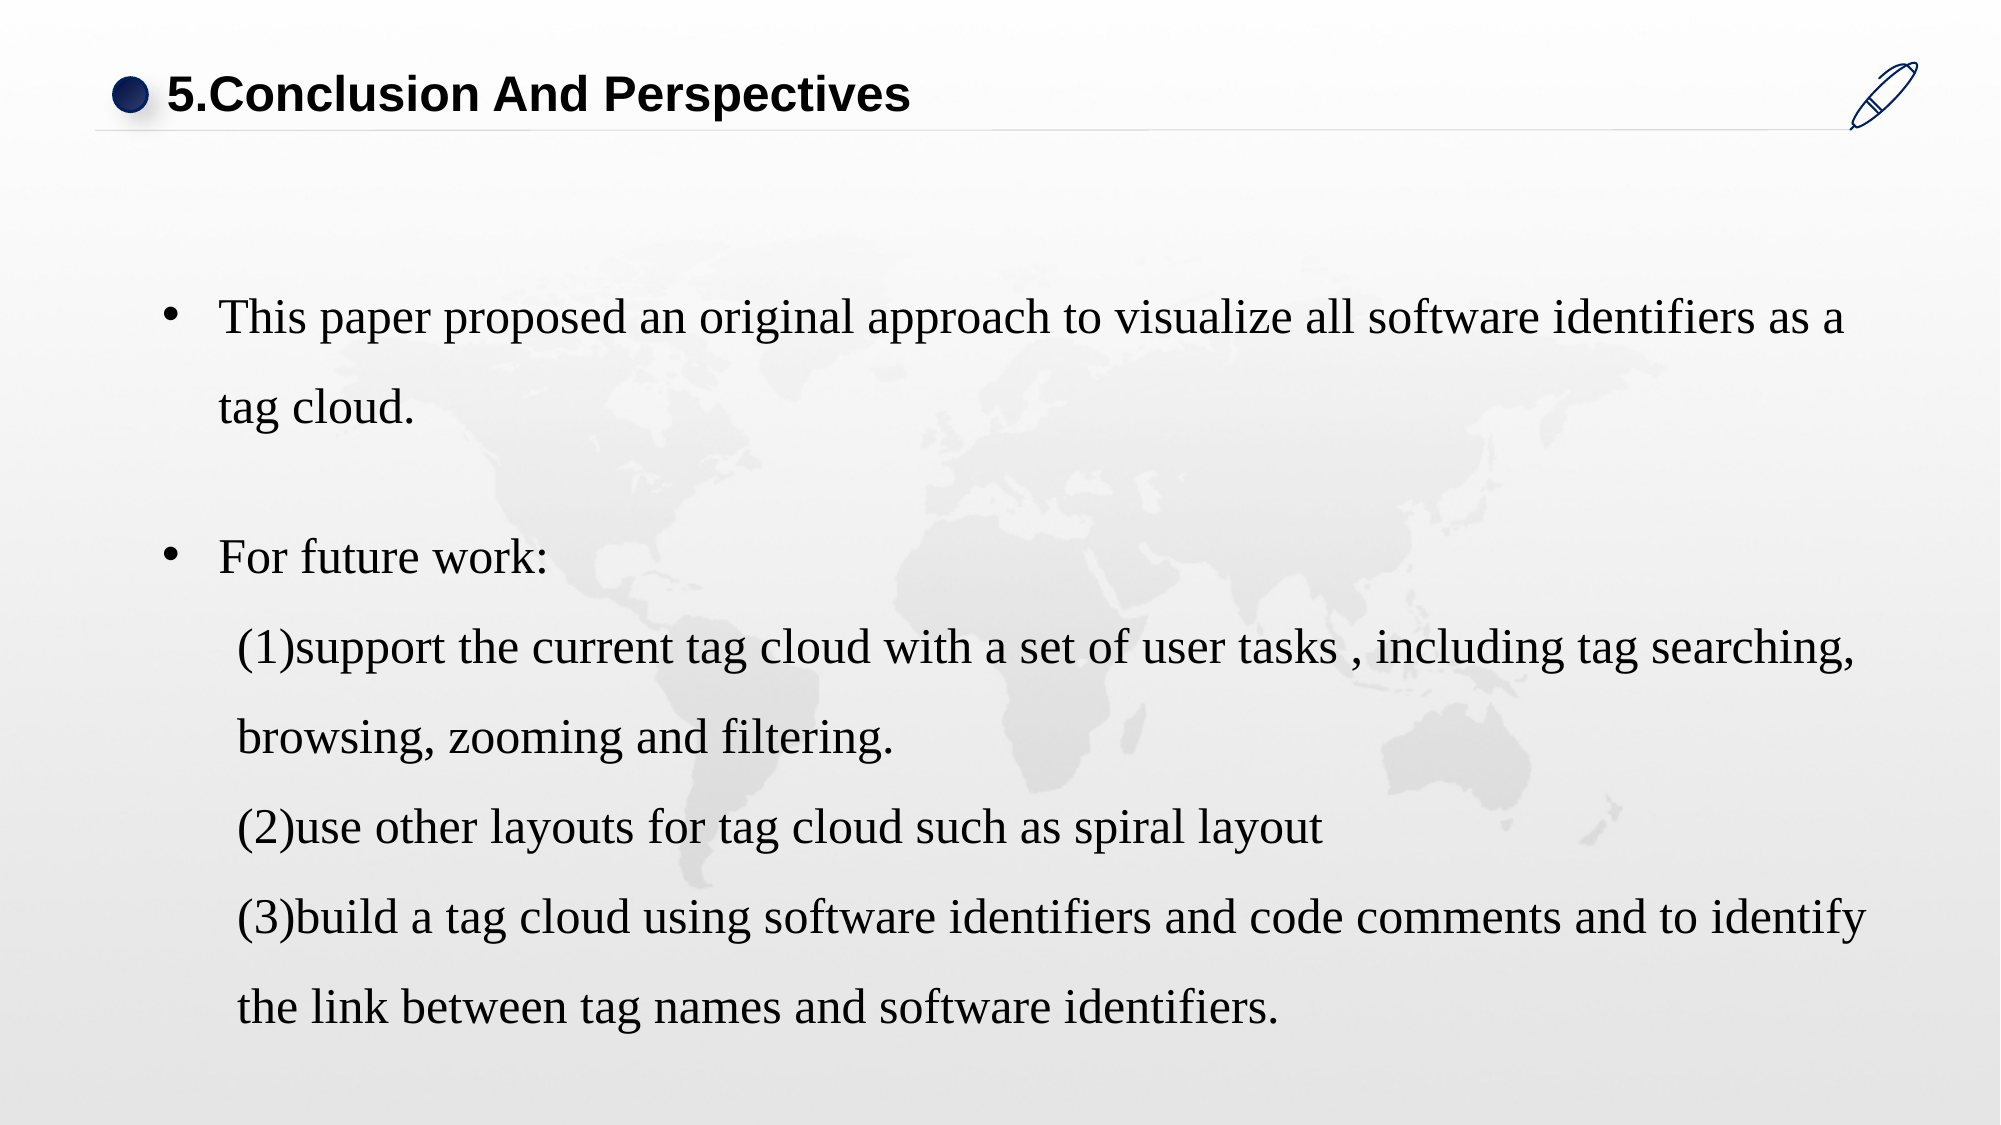

5.Conclusion And Perspectives

This paper proposed an original approach to visualize all software identifiers as a tag cloud.

For future work:
(1)support the current tag cloud with a set of user tasks , including tag searching, browsing, zooming and filtering.
(2)use other layouts for tag cloud such as spiral layout
(3)build a tag cloud using software identifiers and code comments and to identify the link between tag names and software identifiers.